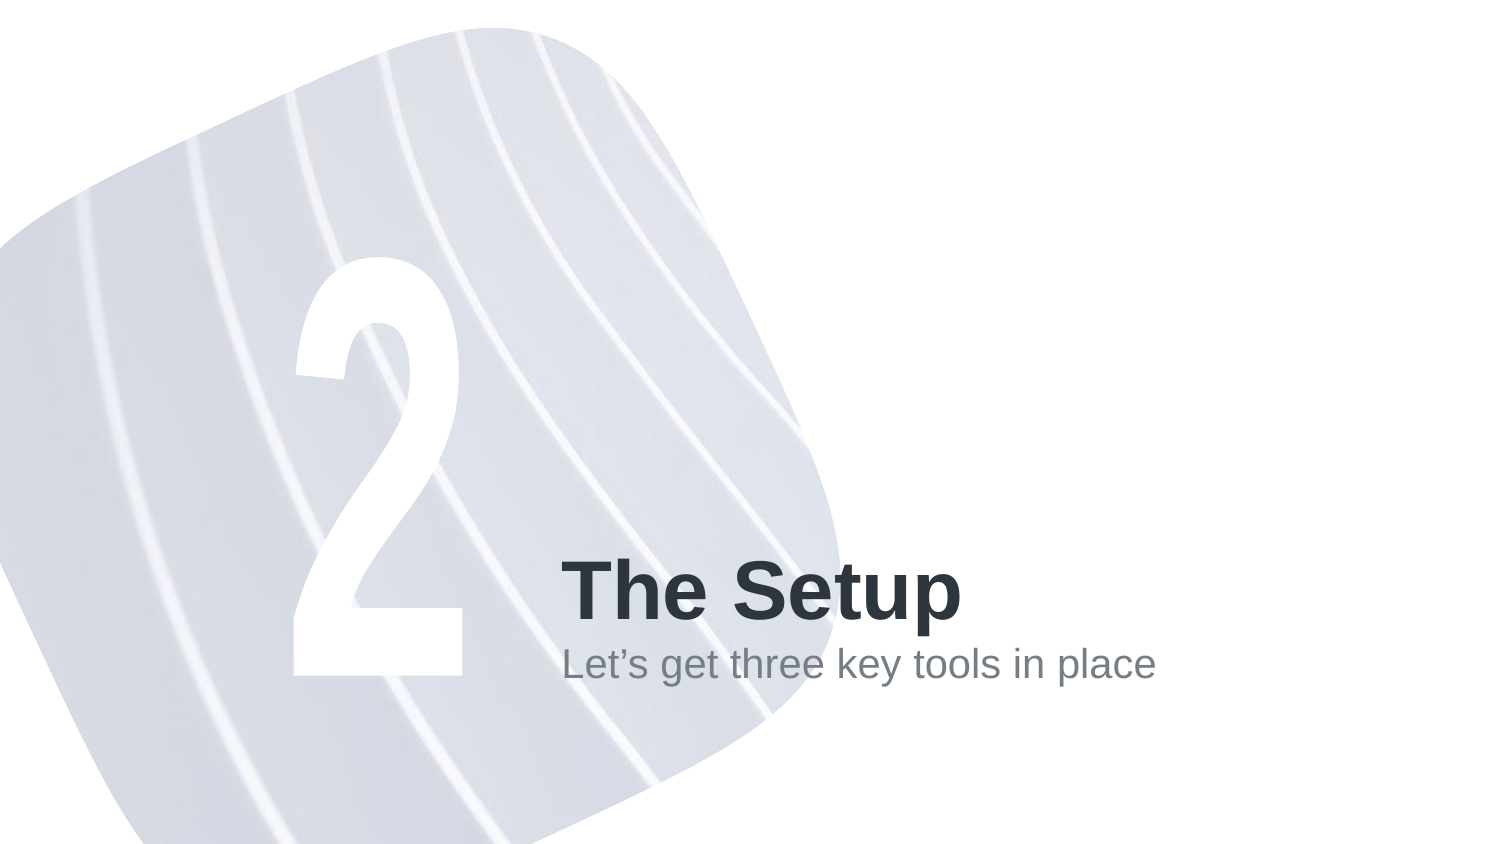

2
# The Setup
Let’s get three key tools in place